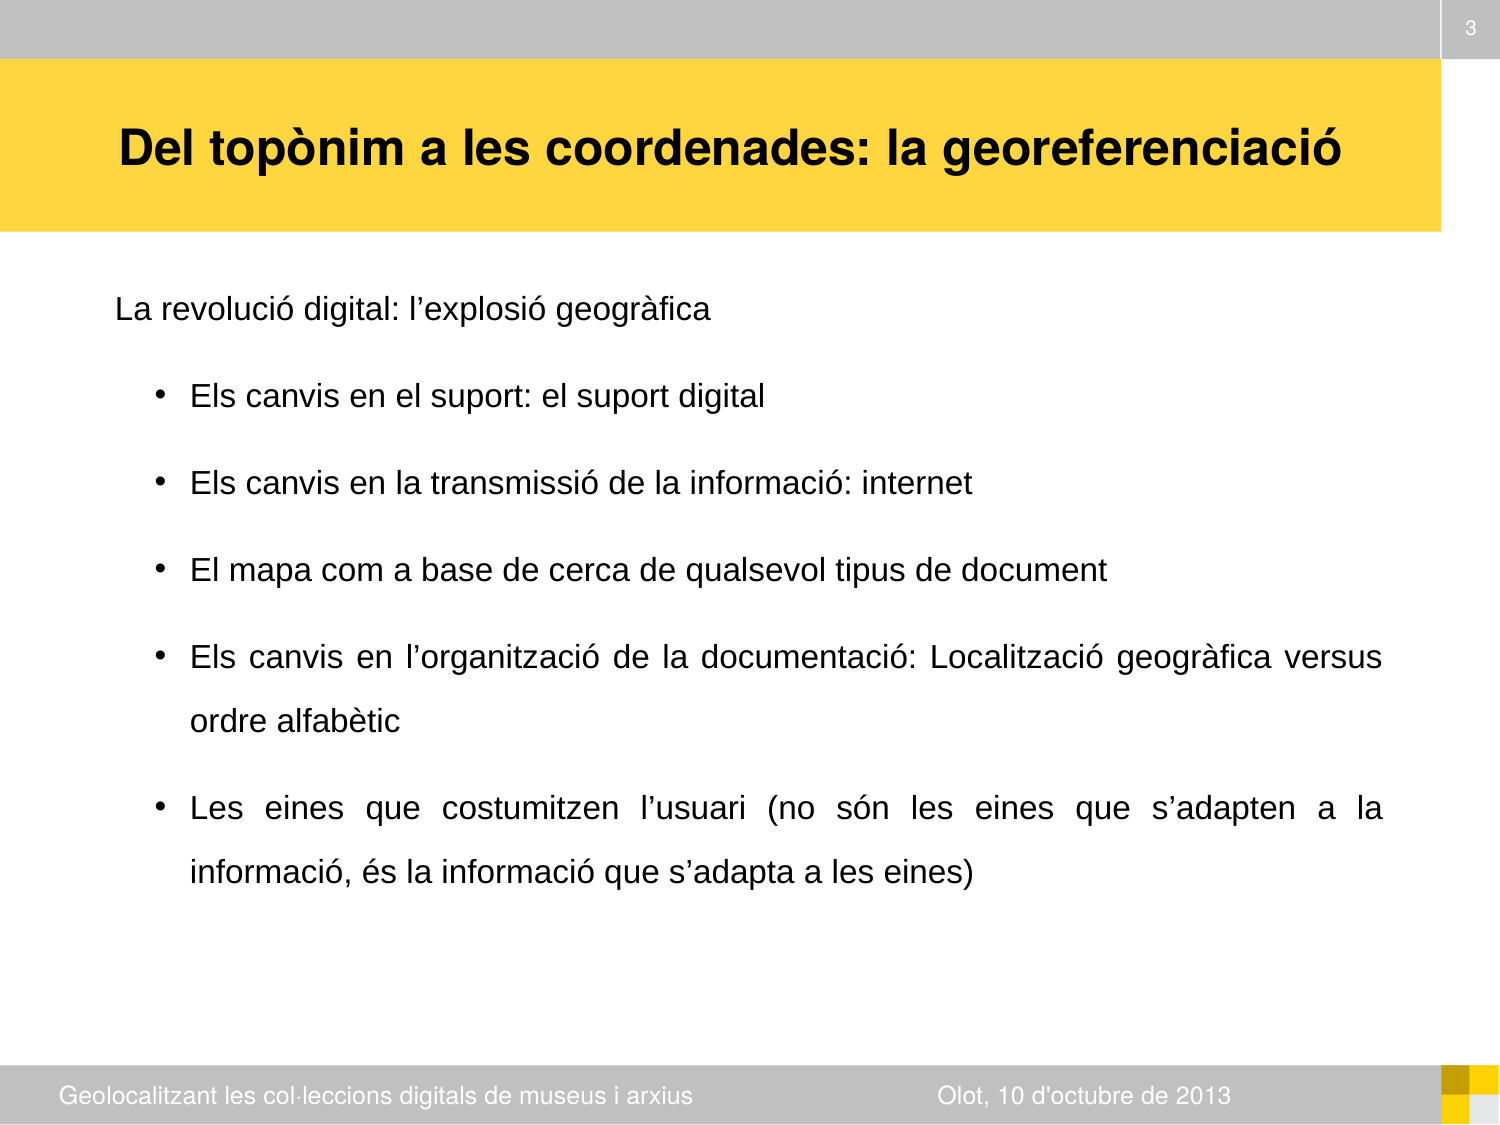

3
# Del topònim a les coordenades: la georeferenciació
La revolució digital: l’explosió geogràfica
Els canvis en el suport: el suport digital
Els canvis en la transmissió de la informació: internet
El mapa com a base de cerca de qualsevol tipus de document
Els canvis en l’organització de la documentació: Localització geogràfica versus ordre alfabètic
Les eines que costumitzen l’usuari (no són les eines que s’adapten a la informació, és la informació que s’adapta a les eines)

Geolocalitzant les col·leccions digitals de museus i arxius                                   Olot, 10 d'octubre de 2013